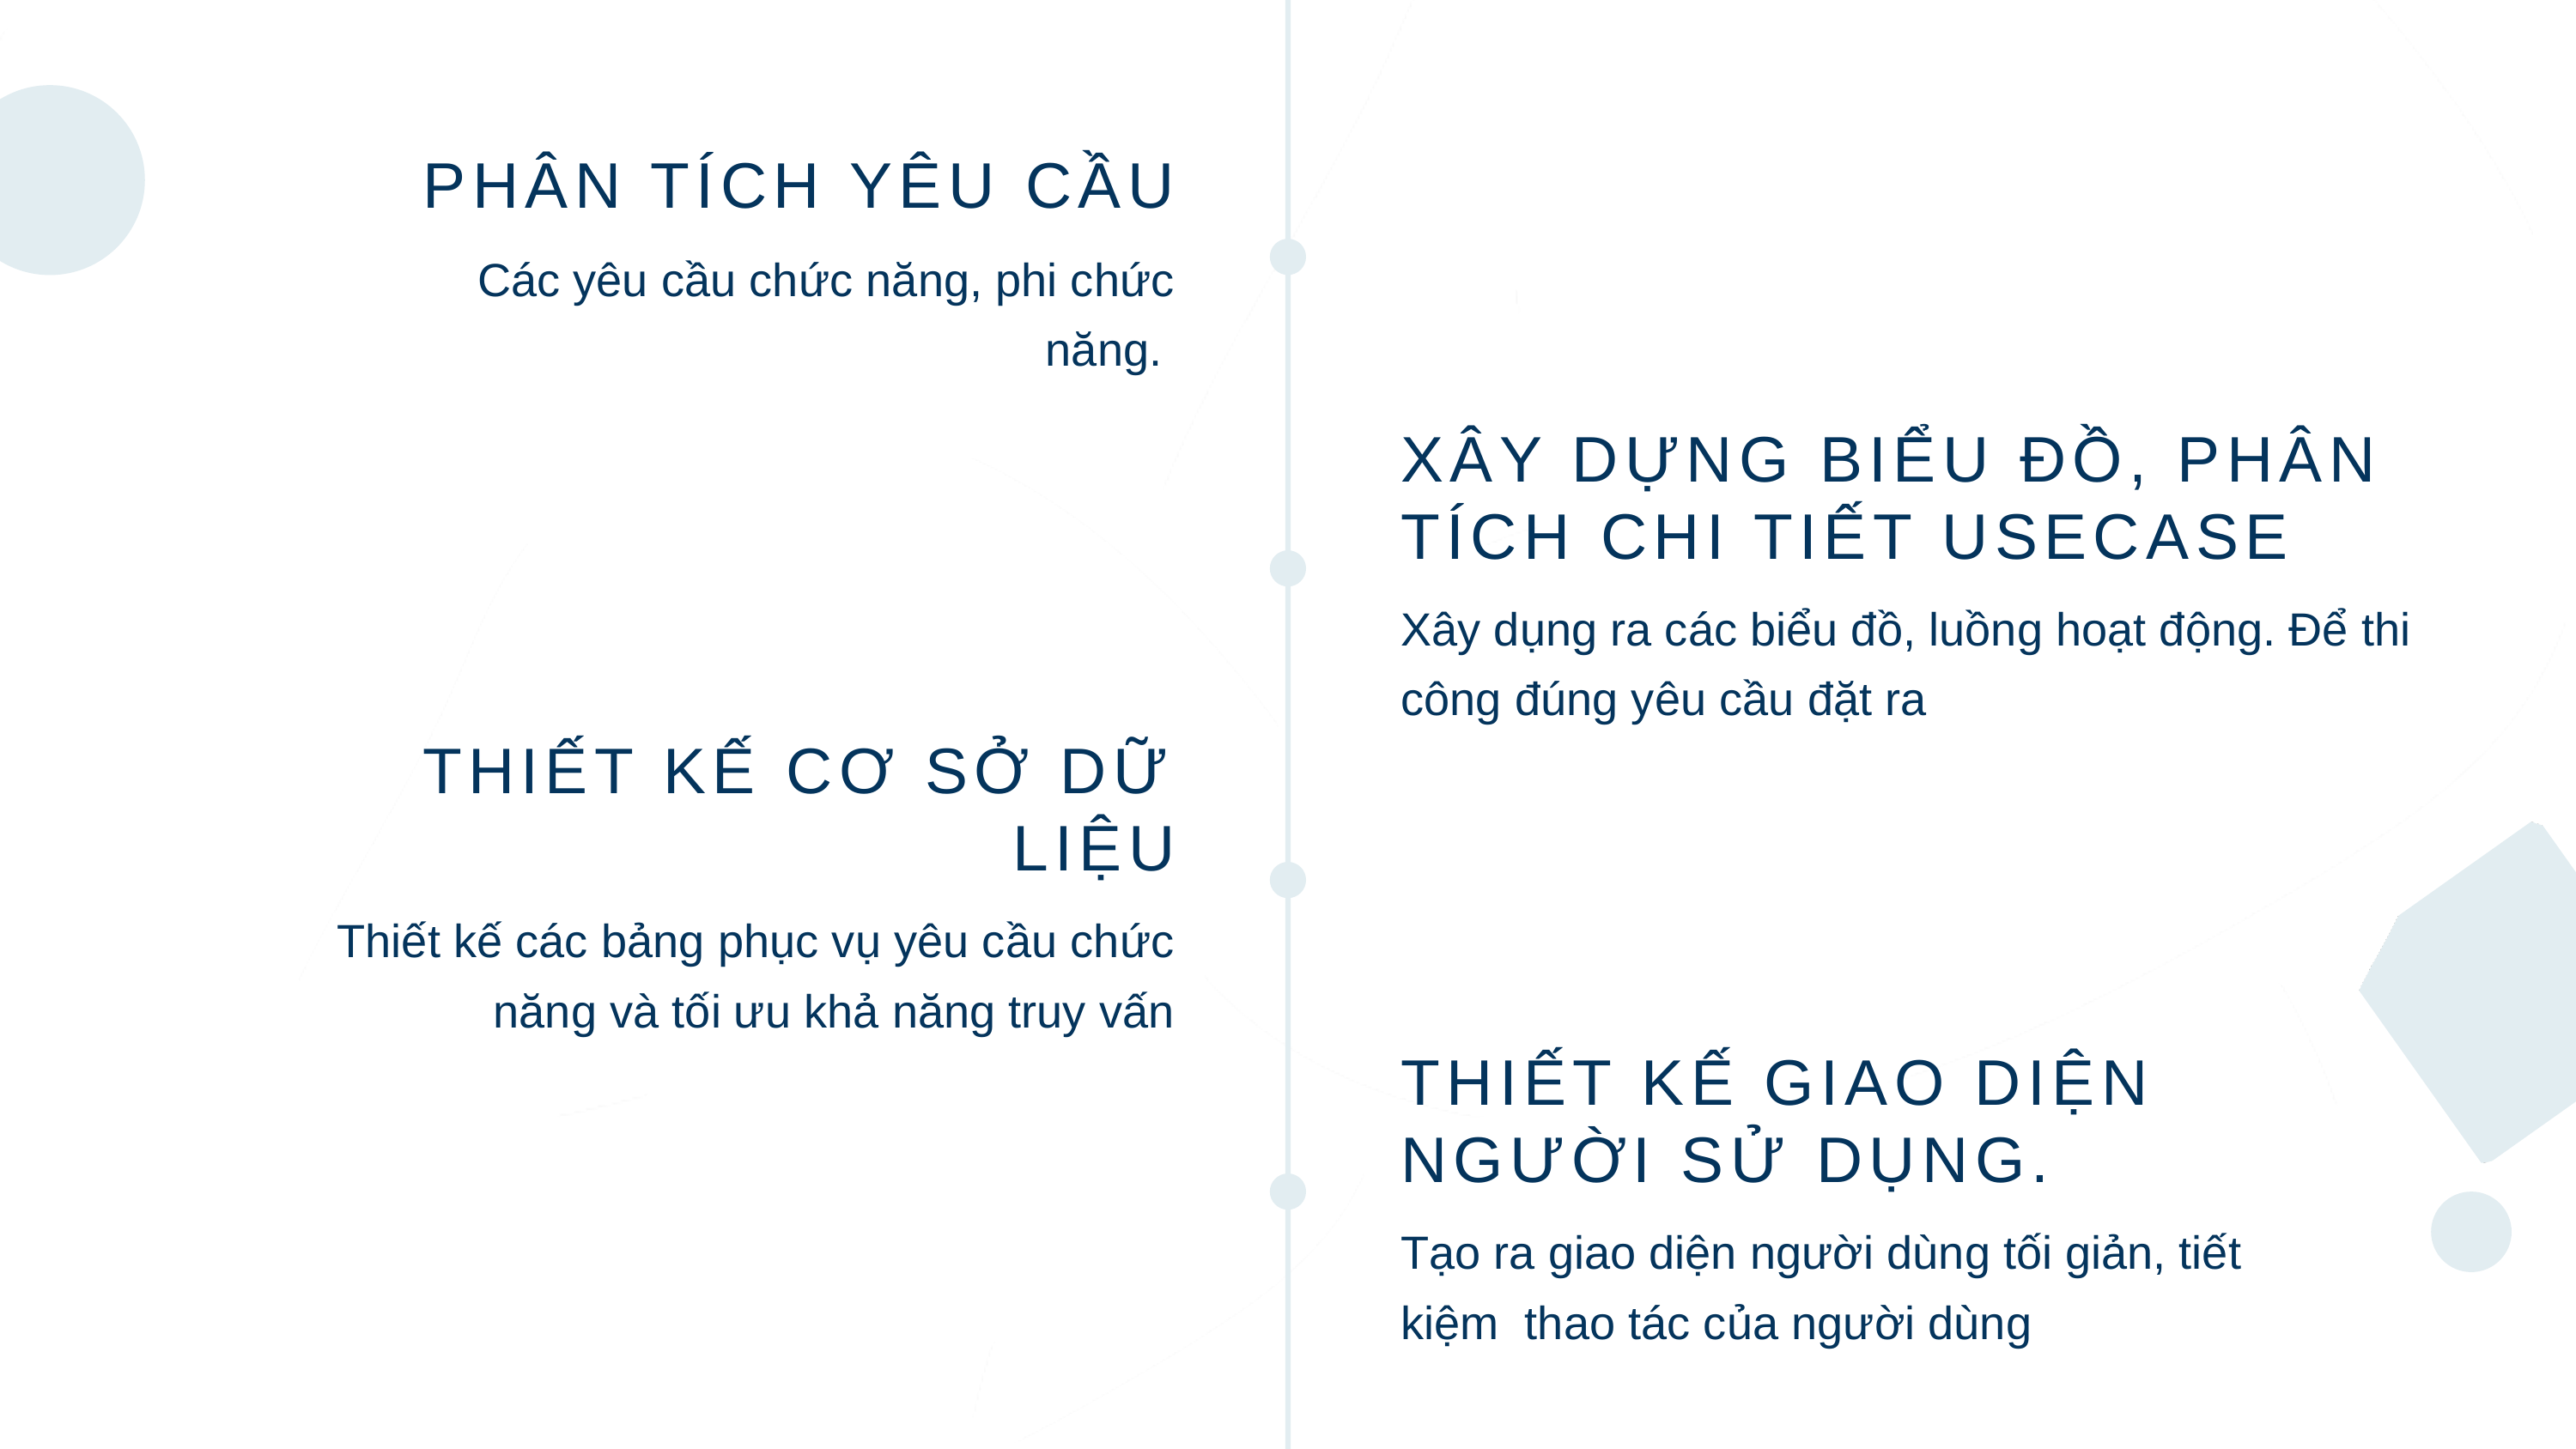

PHÂN TÍCH YÊU CẦU
Các yêu cầu chức năng, phi chức năng.

XÂY DỰNG BIỂU ĐỒ, PHÂN TÍCH CHI TIẾT USECASE
Xây dụng ra các biểu đồ, luồng hoạt động. Để thi công đúng yêu cầu đặt ra

THIẾT KẾ CƠ SỞ DỮ LIỆU
Thiết kế các bảng phục vụ yêu cầu chức năng và tối ưu khả năng truy vấn

THIẾT KẾ GIAO DIỆN NGƯỜI SỬ DỤNG.
Tạo ra giao diện người dùng tối giản, tiết kiệm  thao tác của người dùng